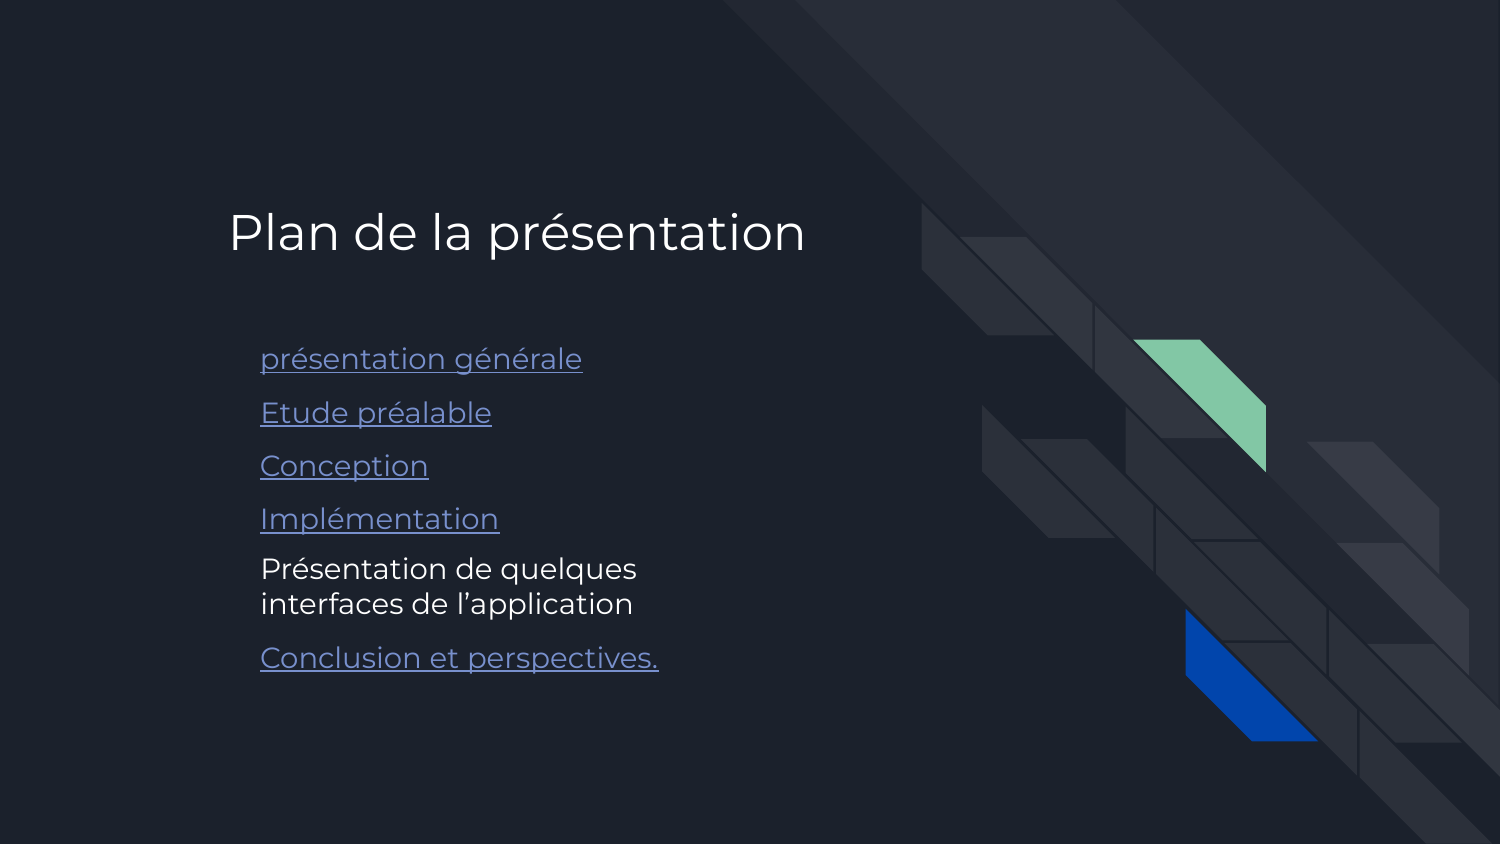

# Plan de la présentation
présentation générale
Etude préalable
Conception
Implémentation
Présentation de quelques interfaces de l’application
Conclusion et perspectives.